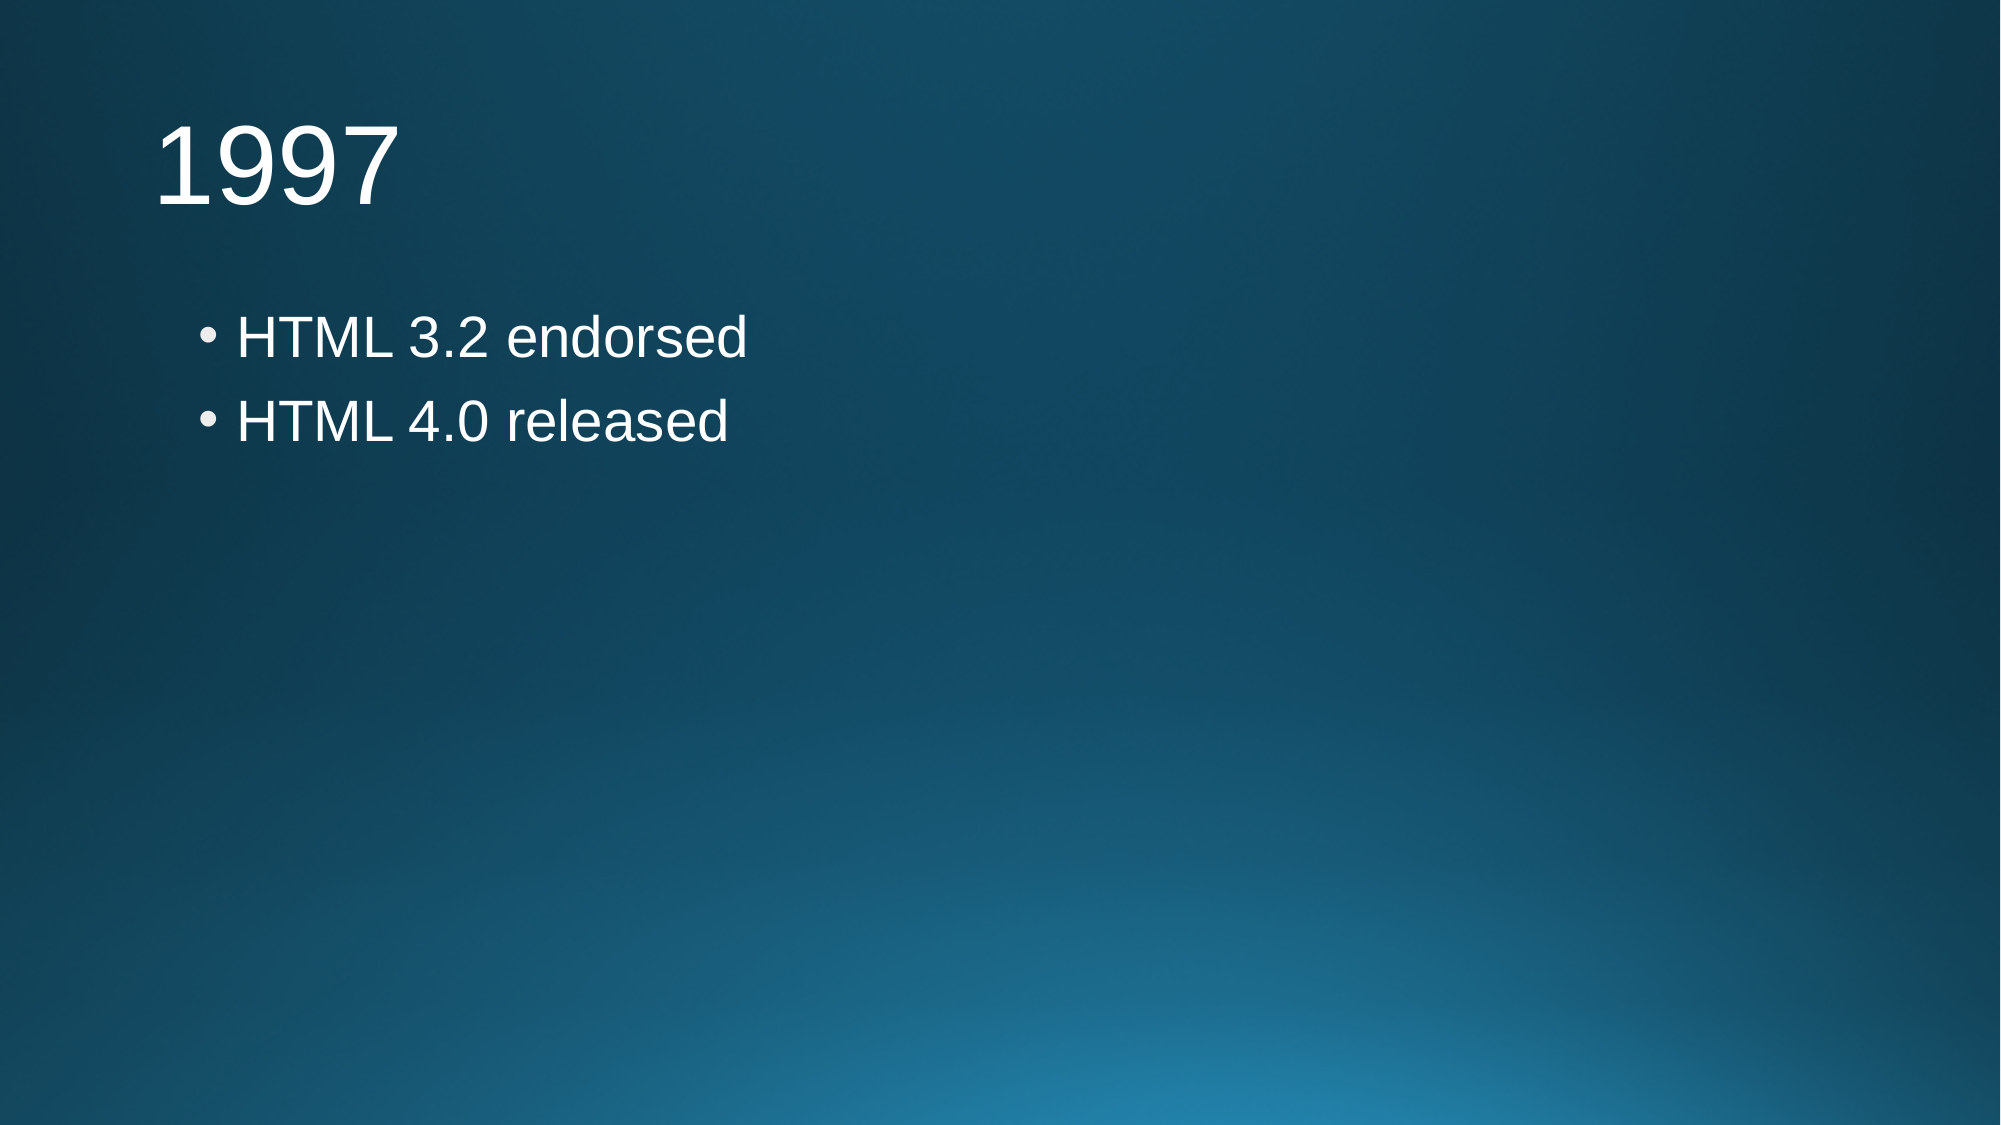

# 1997
HTML 3.2 endorsed
HTML 4.0 released